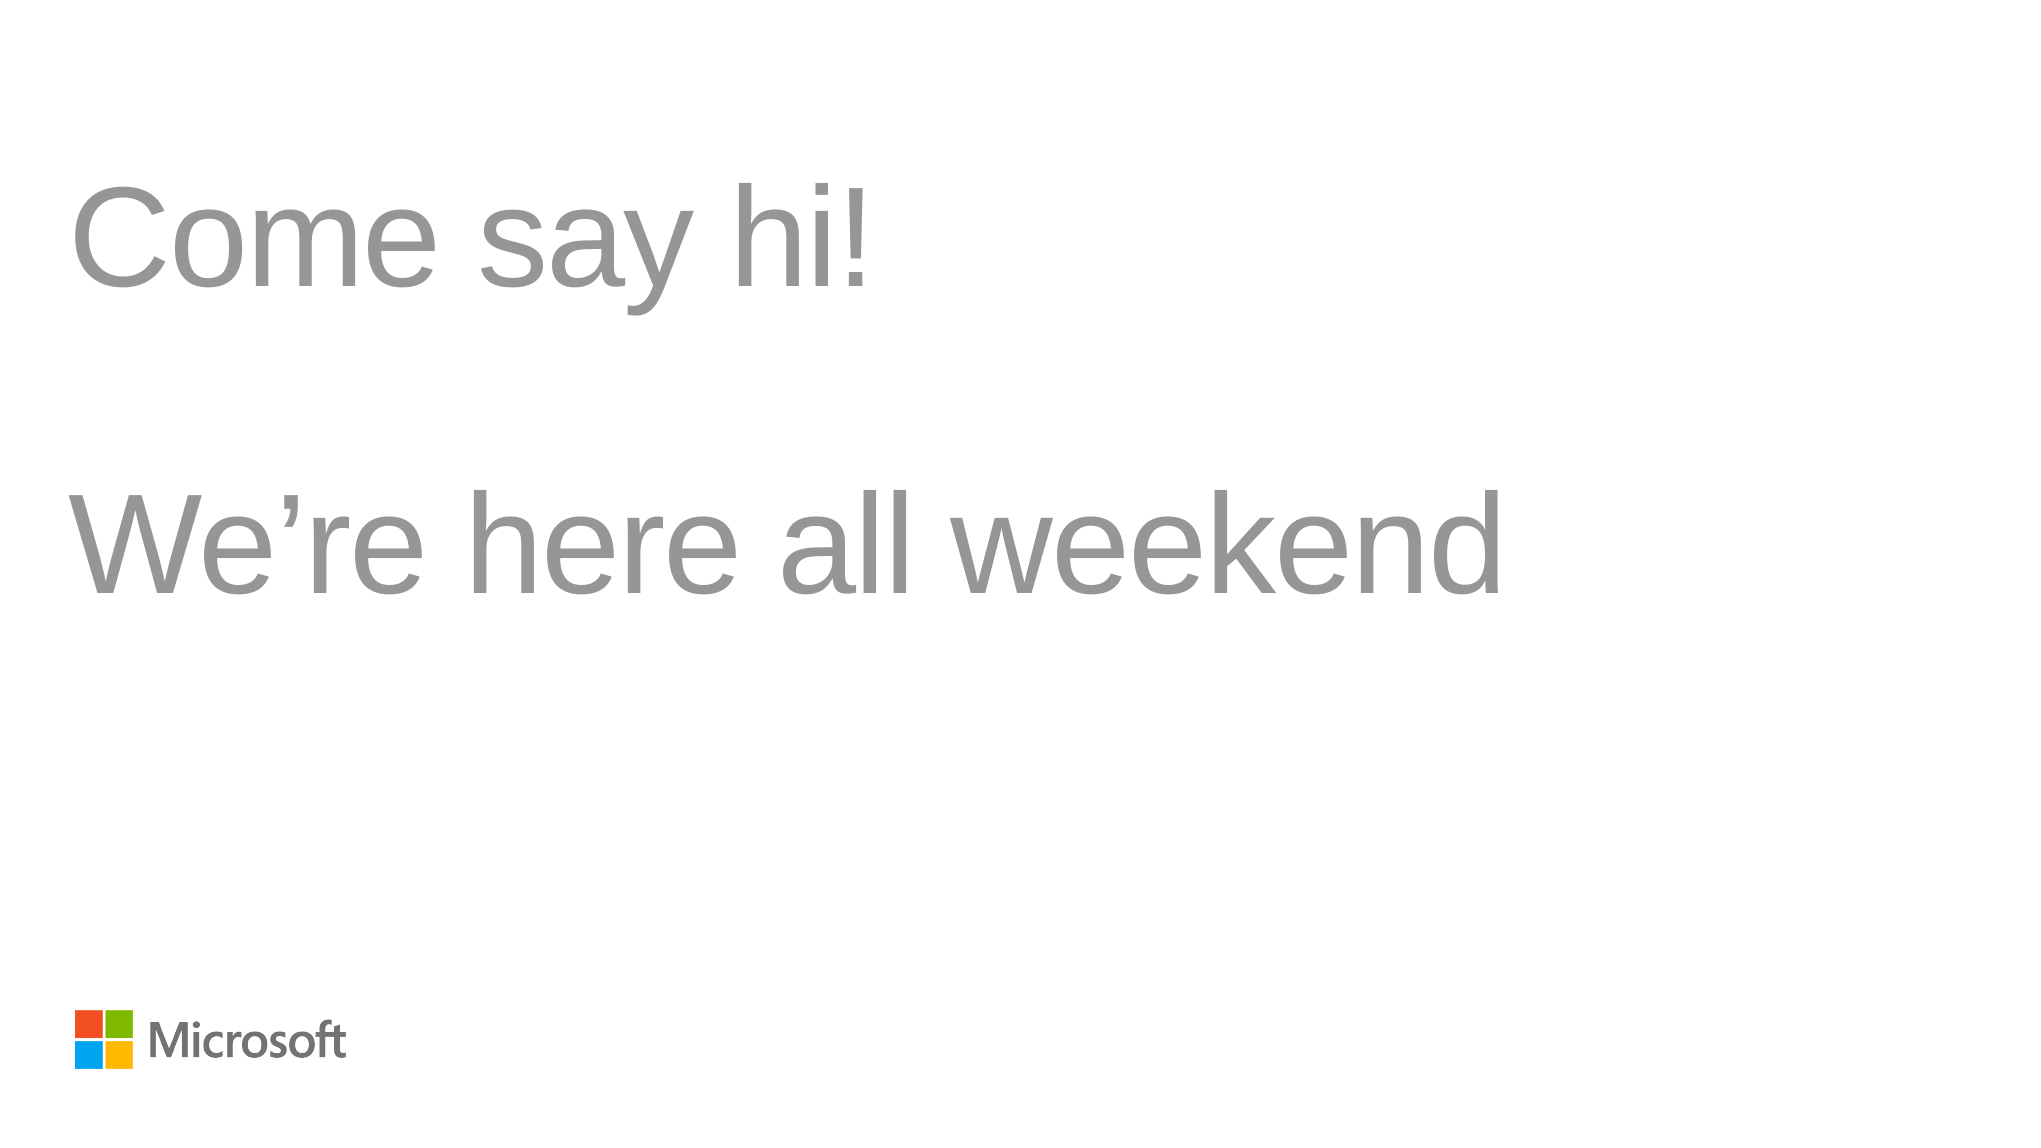

# Come say hi! We’re here all weekend